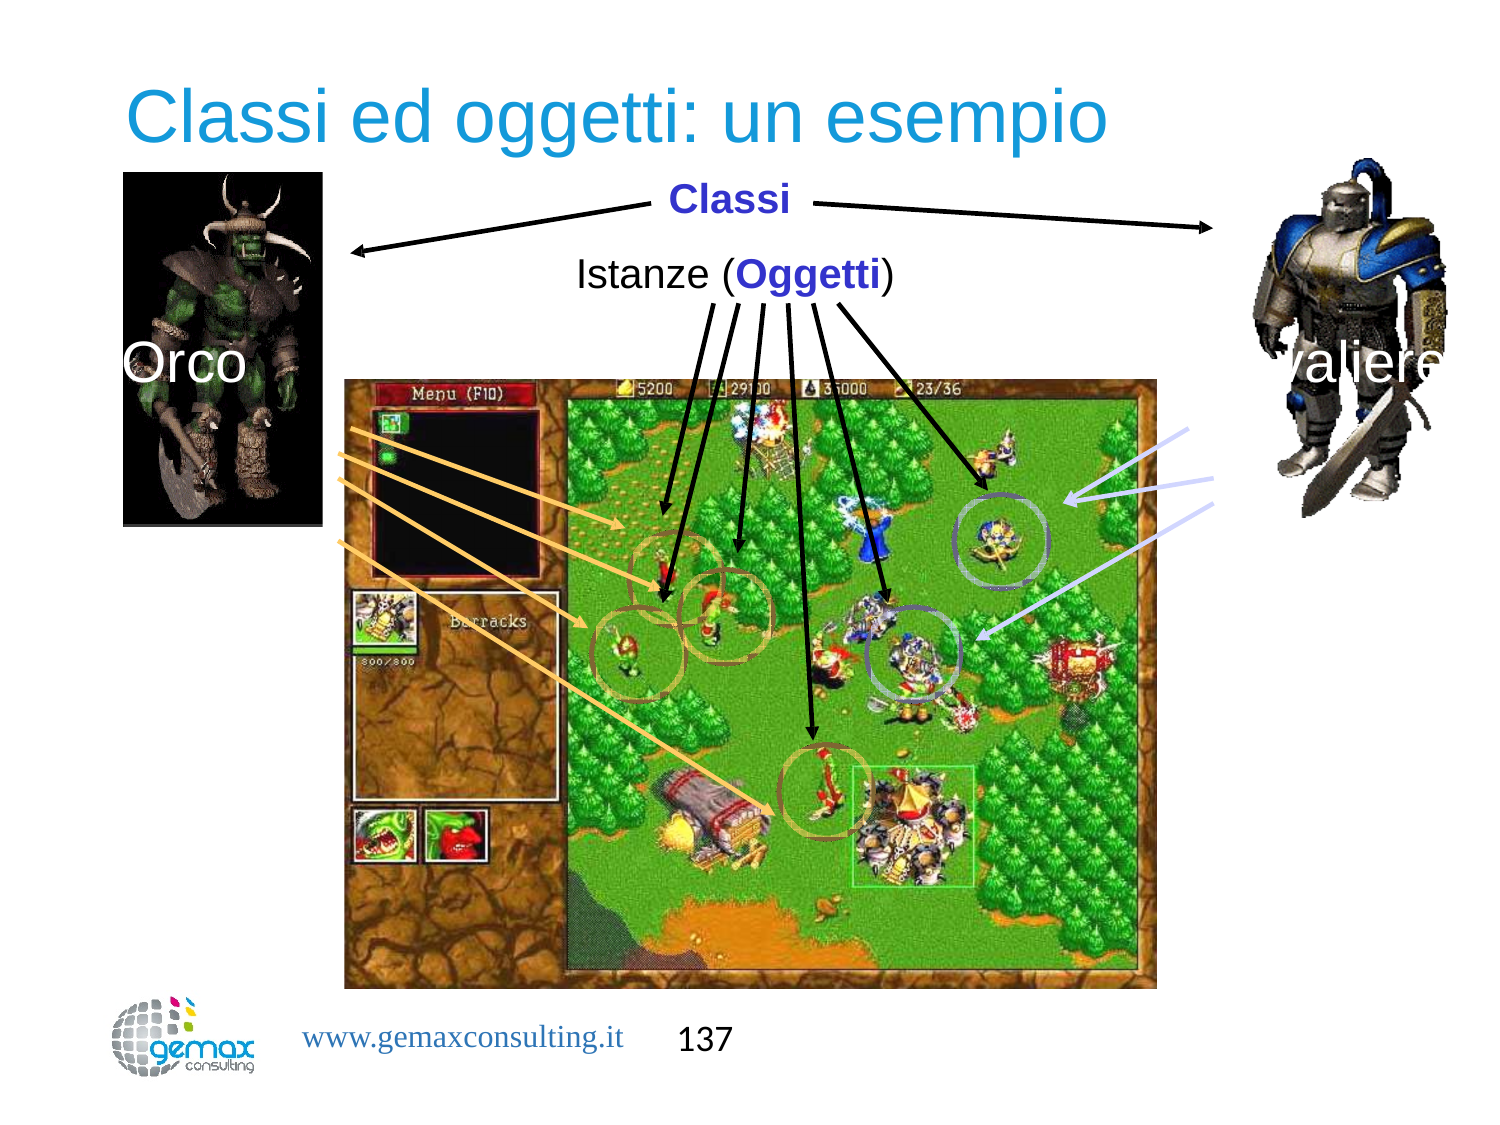

# Classi ed oggetti: un esempio

Classi
Istanze (Oggetti)

Orco
Cavaliere

137